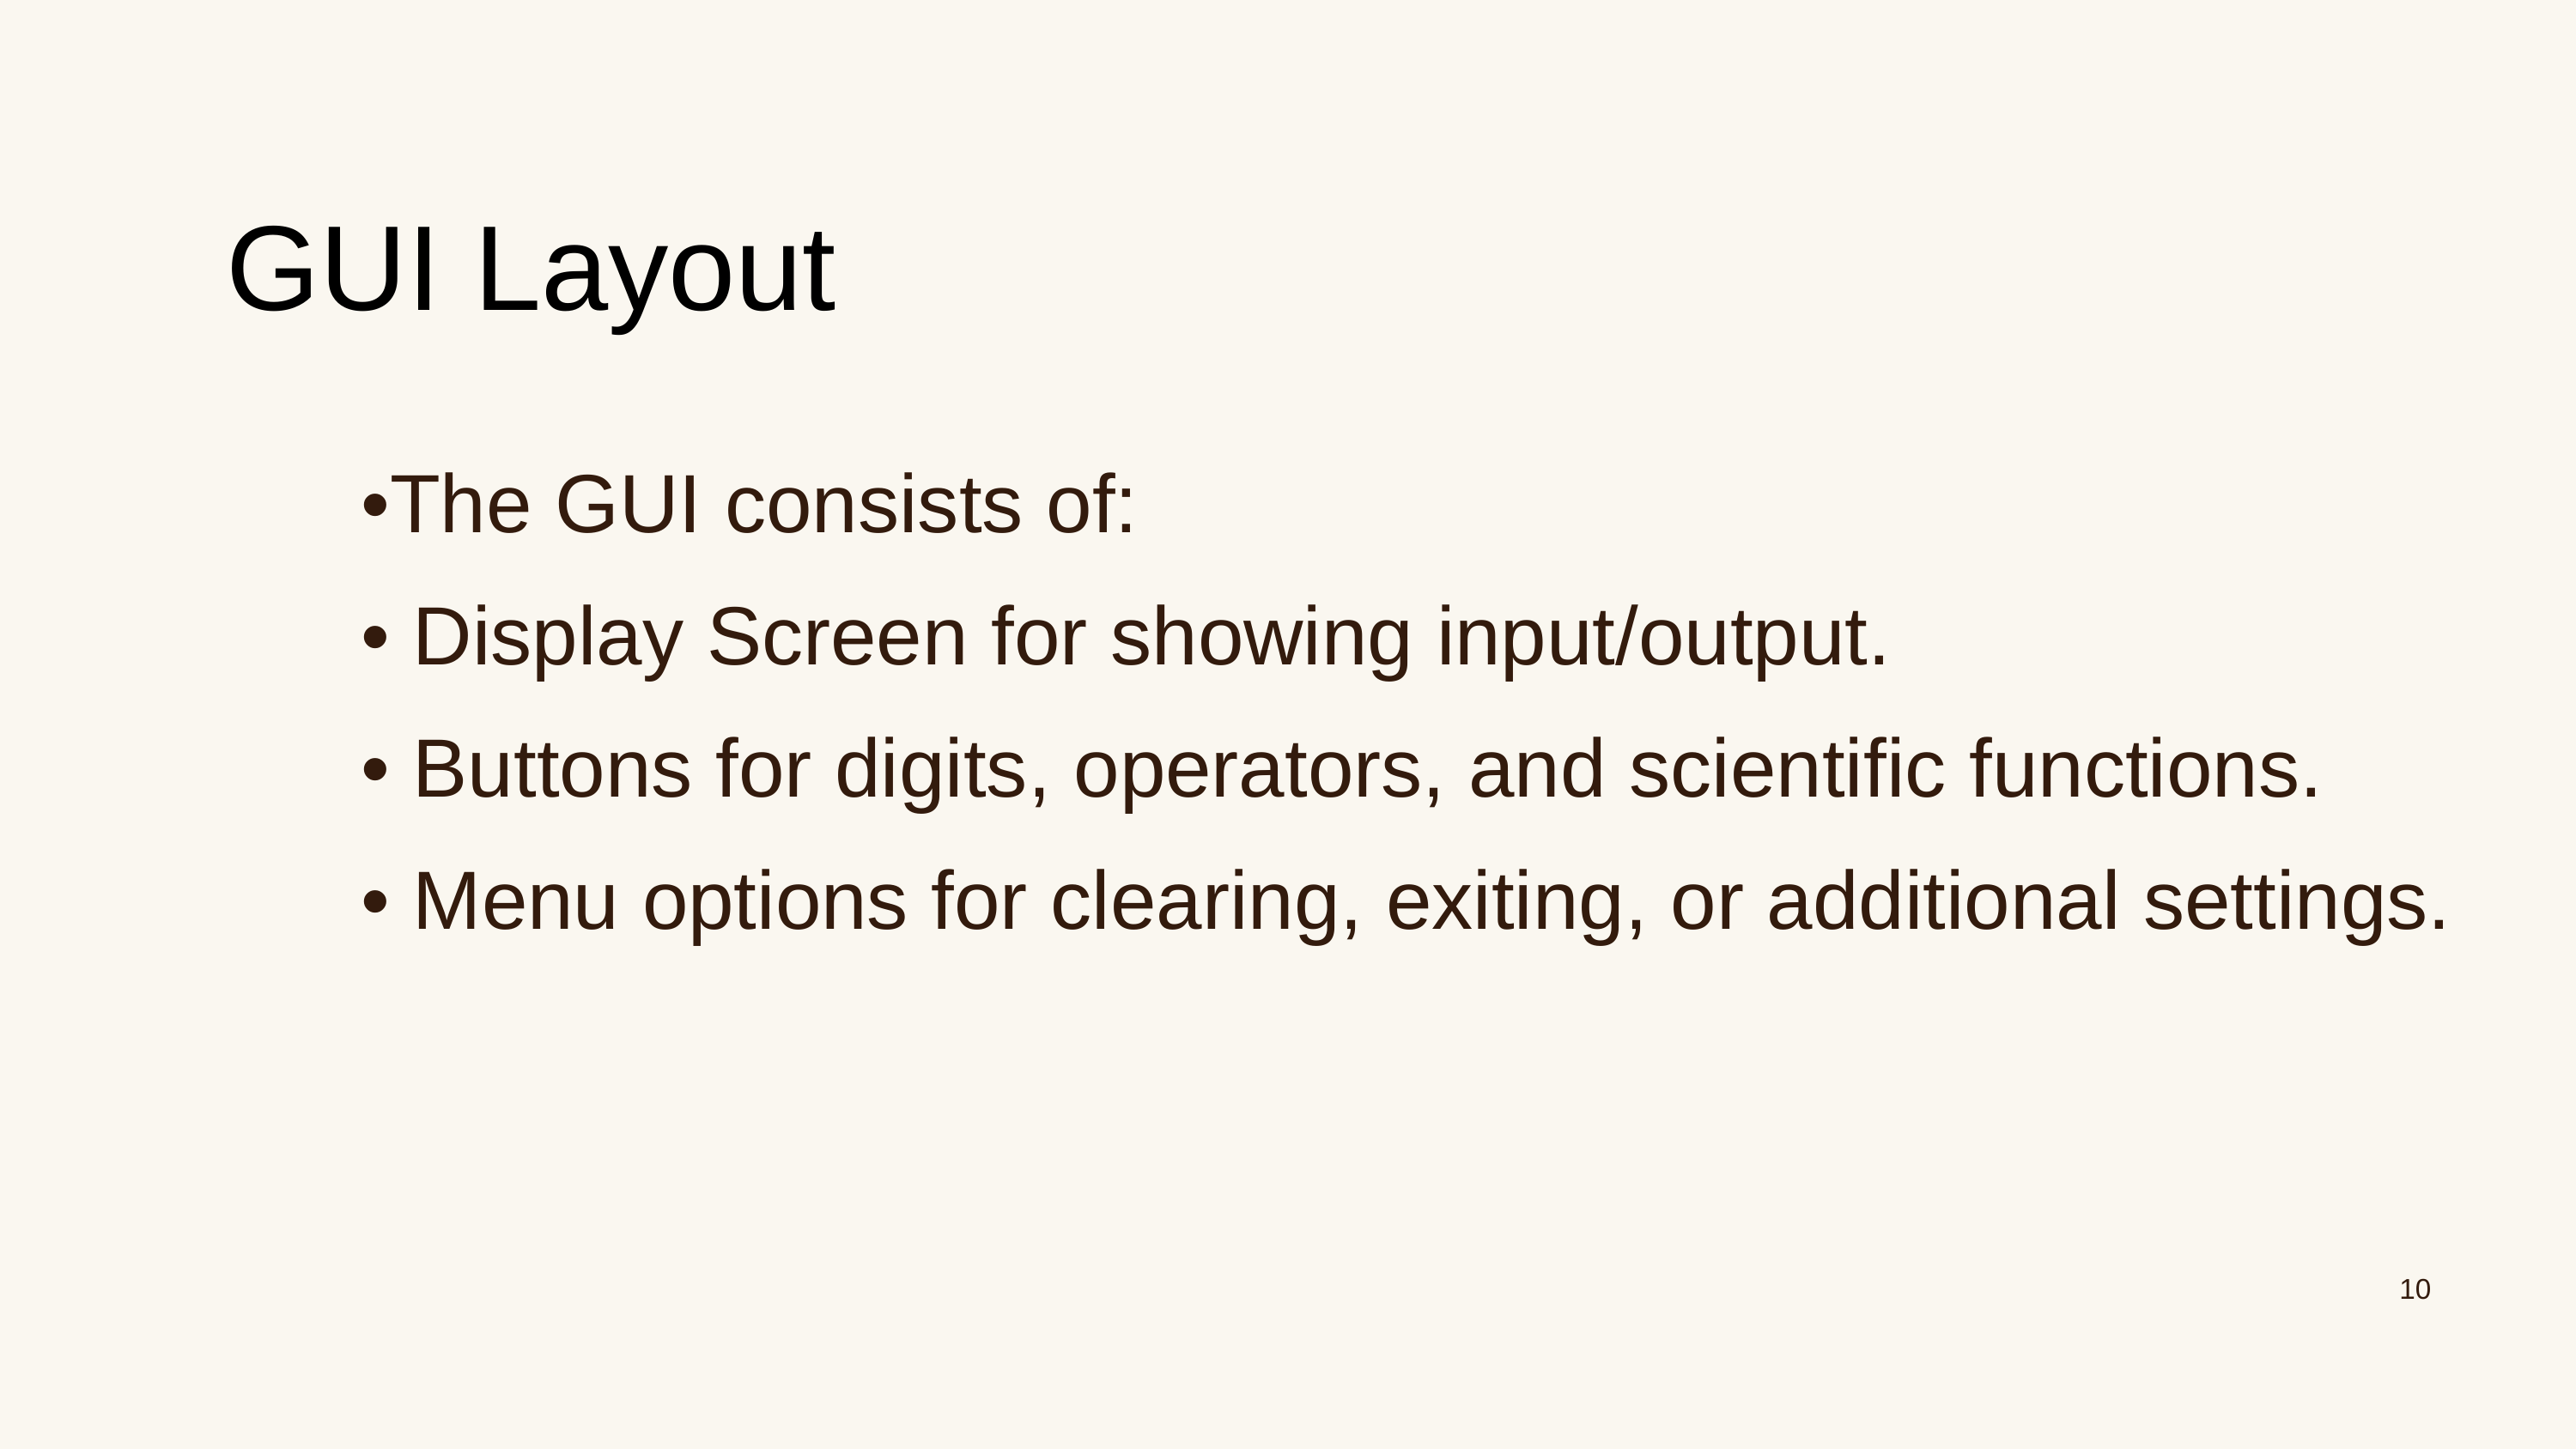

Team A
GUI Layout
•The GUI consists of:
• Display Screen for showing input/output.
• Buttons for digits, operators, and scientific functions.
• Menu options for clearing, exiting, or additional settings.

GUI Layout
10